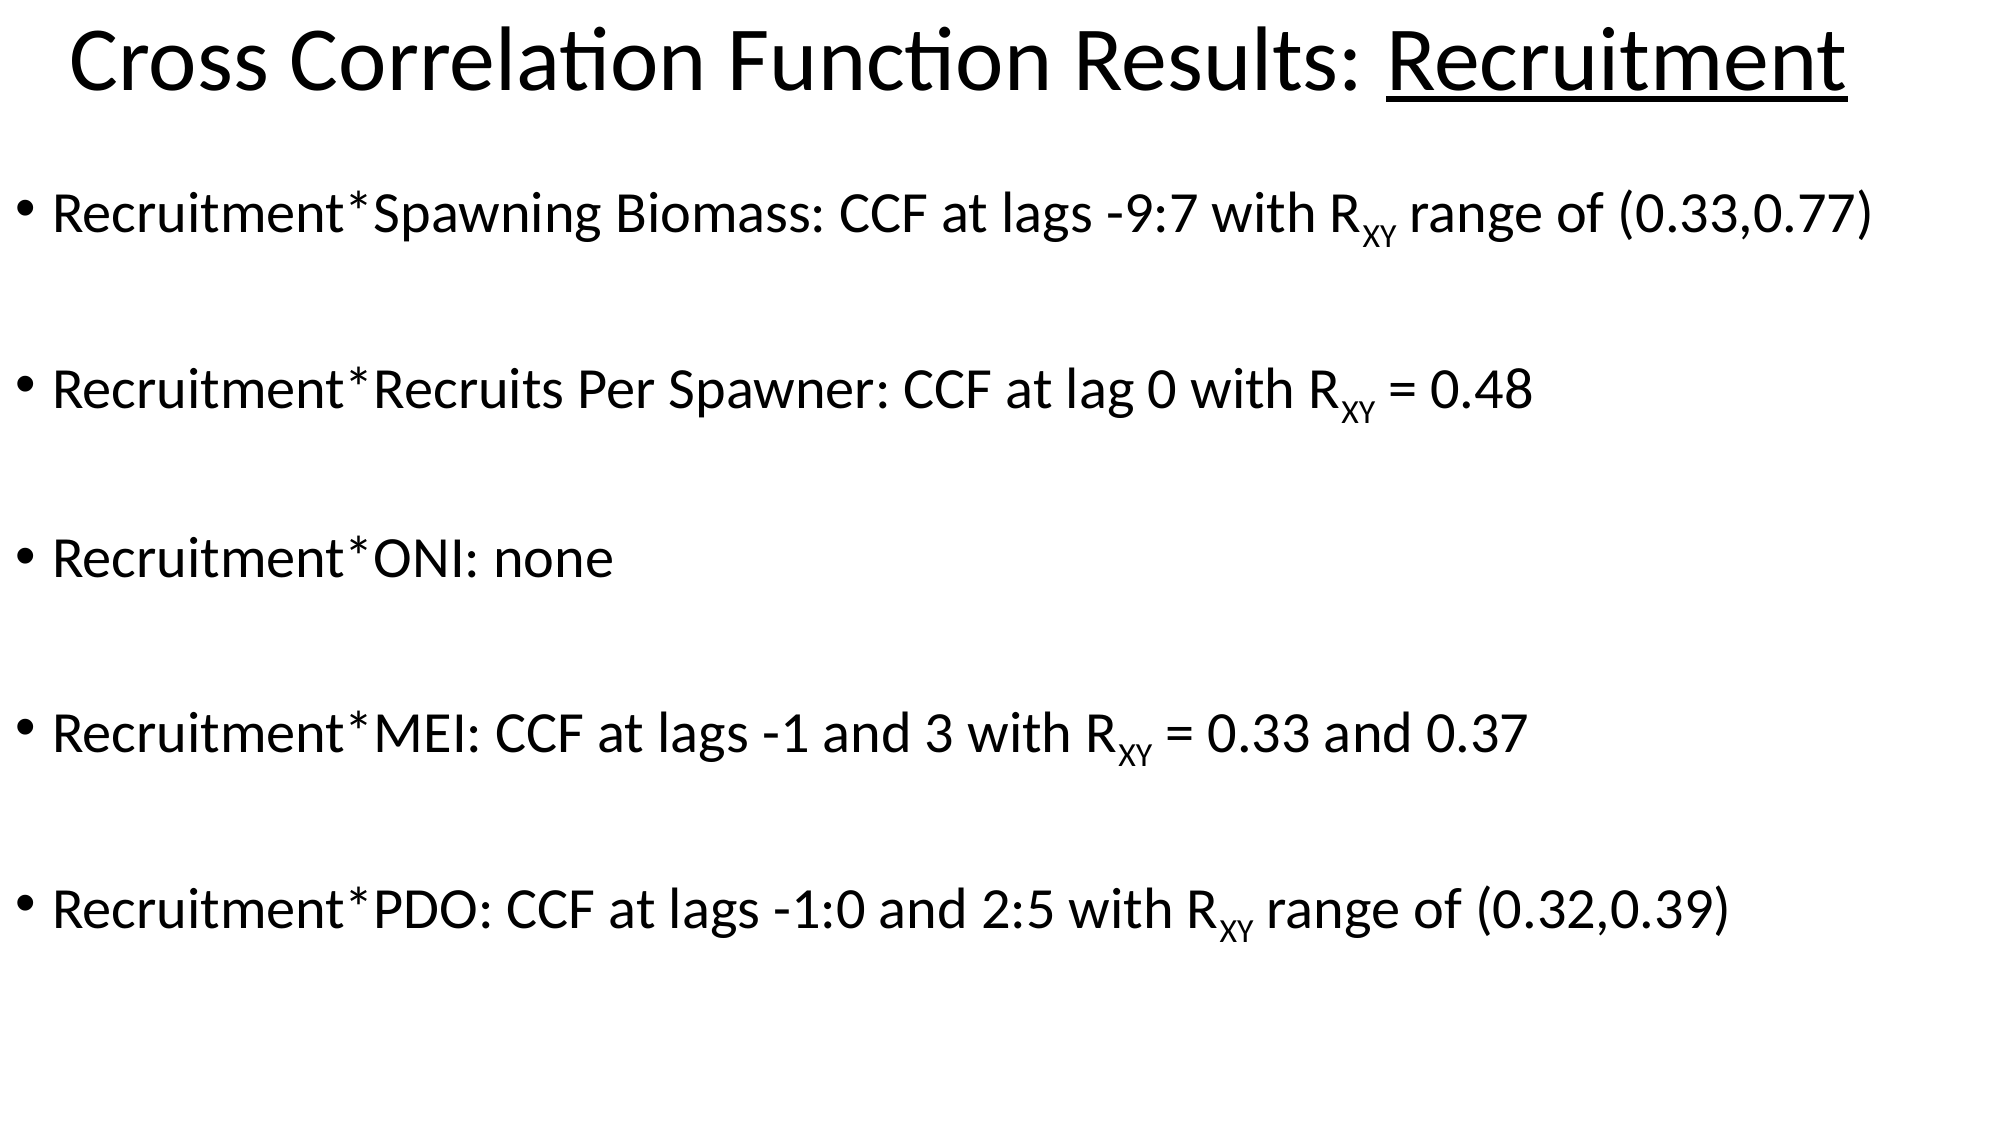

# Cross Correlation Function Results: Recruitment
Recruitment*Spawning Biomass: CCF at lags -9:7 with RXY range of (0.33,0.77)

Recruitment*Recruits Per Spawner: CCF at lag 0 with RXY = 0.48

Recruitment*ONI: none

Recruitment*MEI: CCF at lags -1 and 3 with RXY = 0.33 and 0.37

Recruitment*PDO: CCF at lags -1:0 and 2:5 with RXY range of (0.32,0.39)